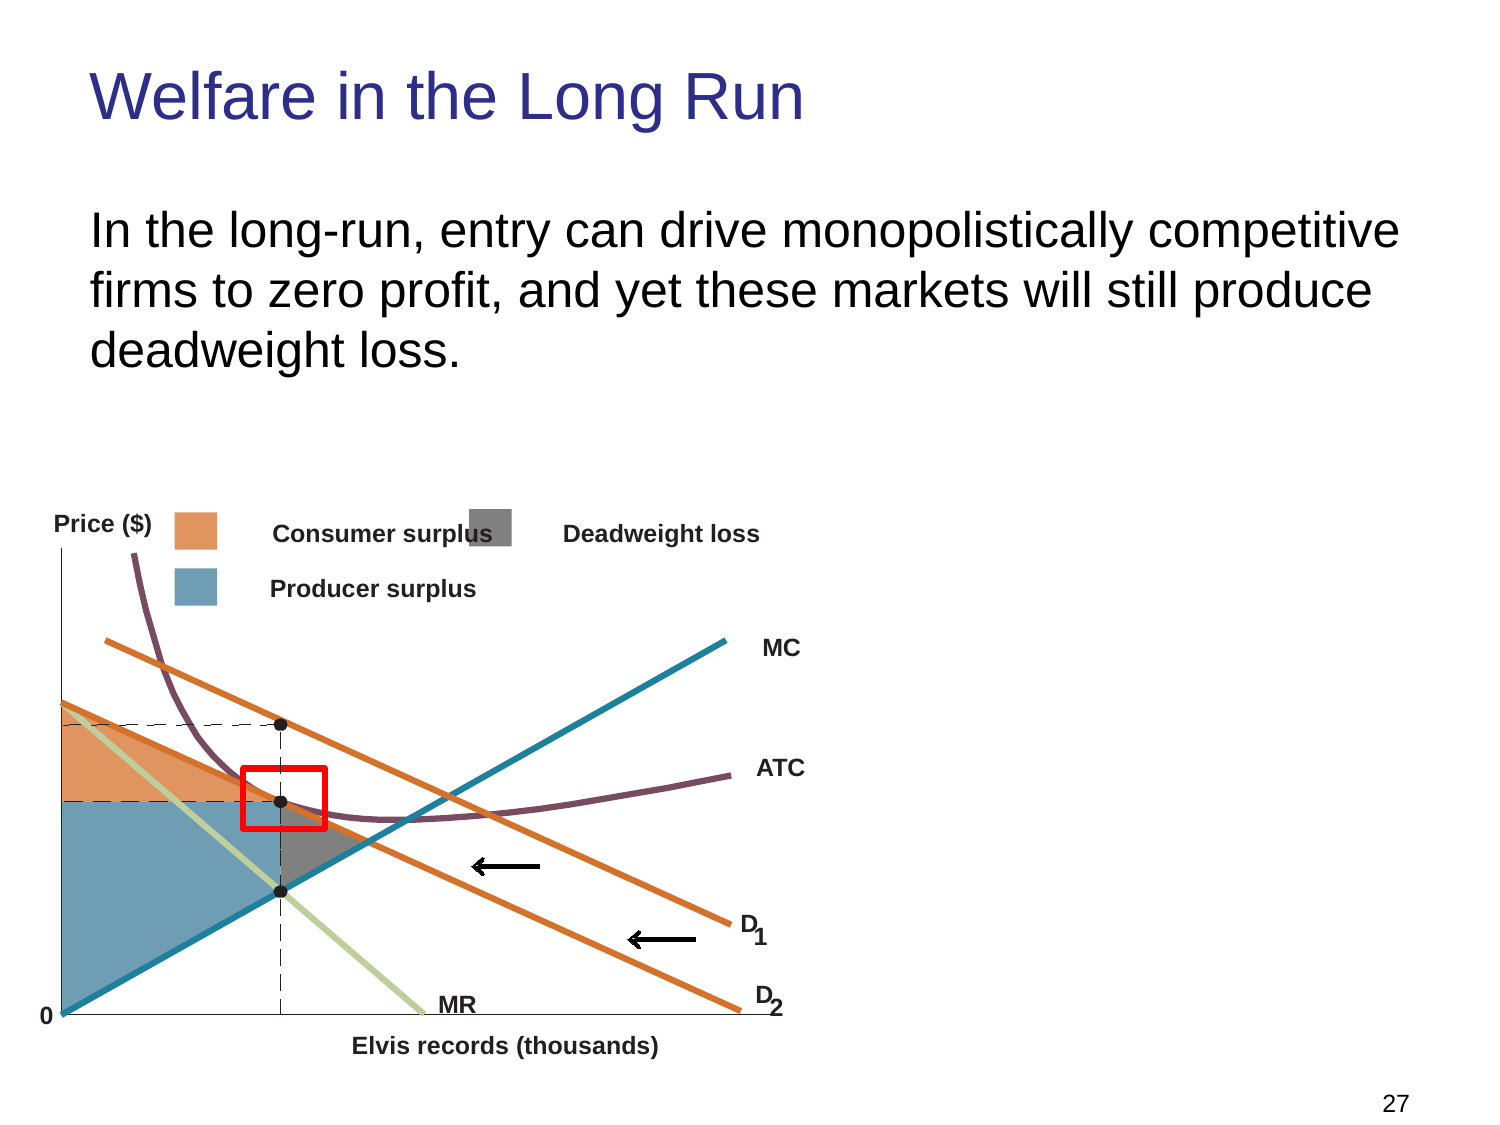

# Welfare in the Long Run
In the long-run, entry can drive monopolistically competitive firms to zero profit, and yet these markets will still produce deadweight loss.
Price ($)

Consumer surplus
Deadweight loss

Producer surplus
MC

ATC

D
1

D
MR
2
0

Elvis records (thousands)